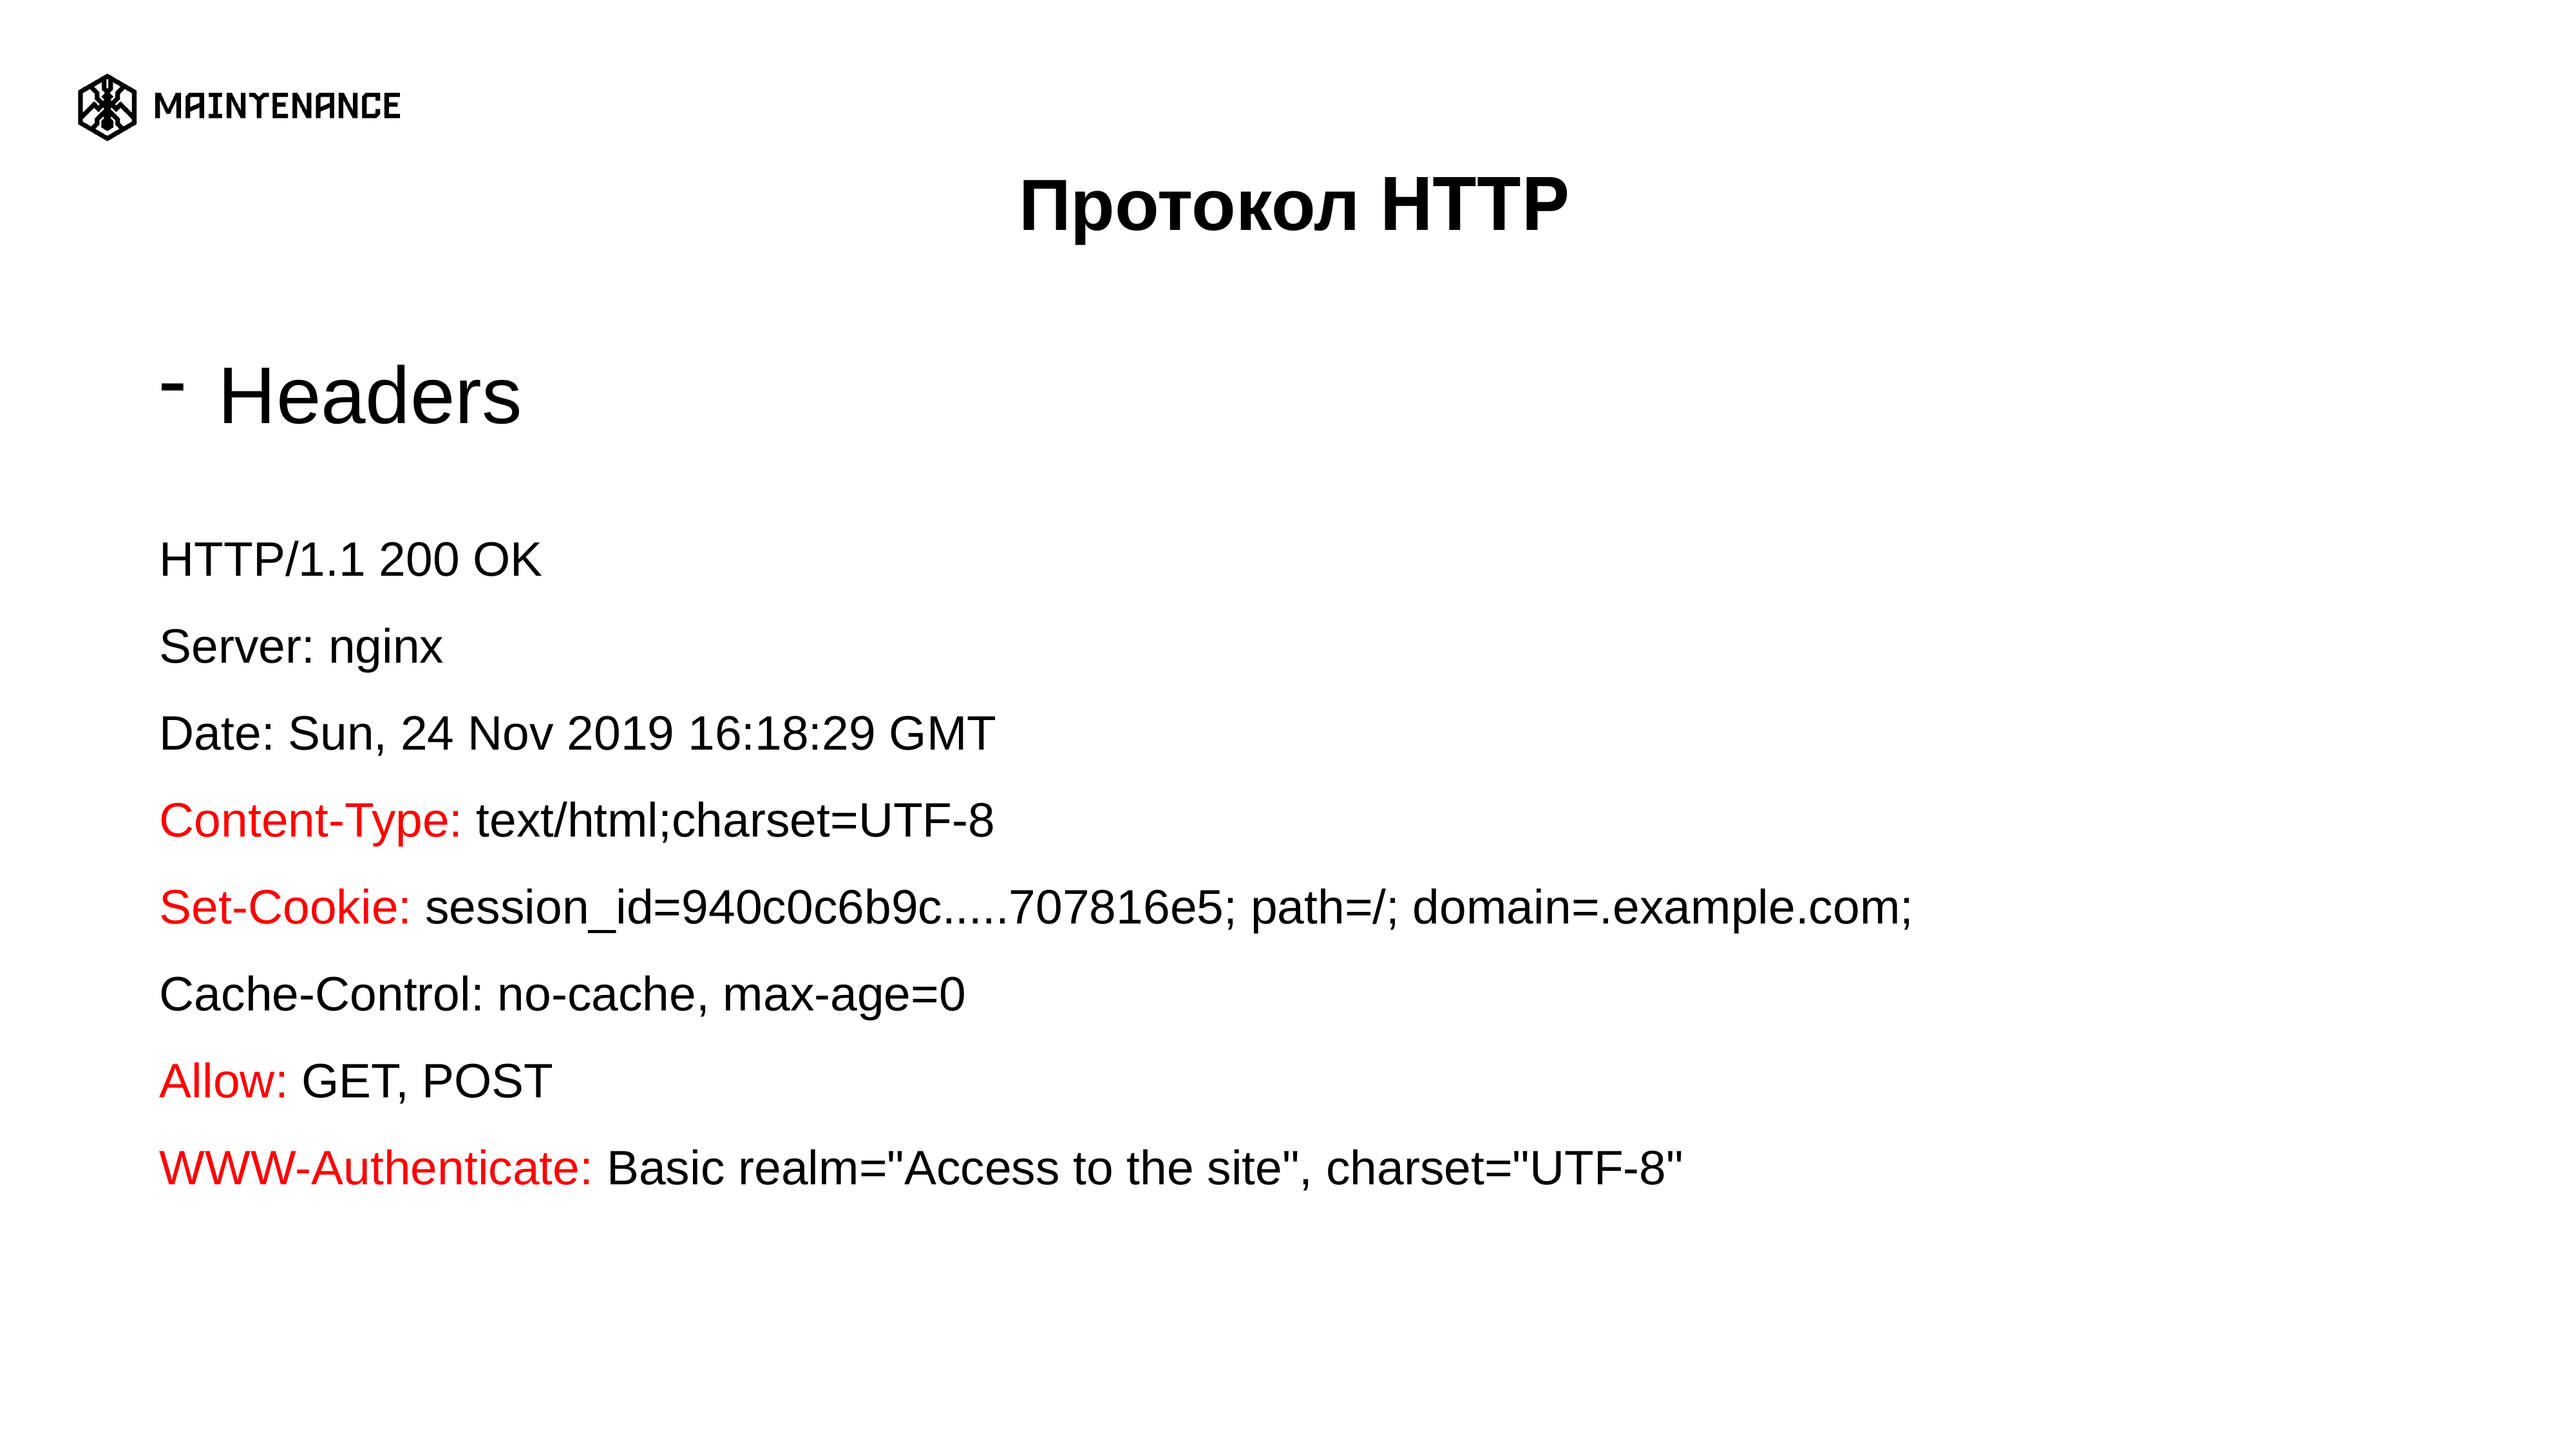

Протокол HTTP
 Headers
HTTP/1.1 200 OK
Server: nginx
Date: Sun, 24 Nov 2019 16:18:29 GMT
Content-Type: text/html;charset=UTF-8
Set-Cookie: session_id=940c0c6b9c.....707816e5; path=/; domain=.example.com;
Cache-Control: no-cache, max-age=0
Allow: GET, POST
WWW-Authenticate: Basic realm="Access to the site", charset="UTF-8"